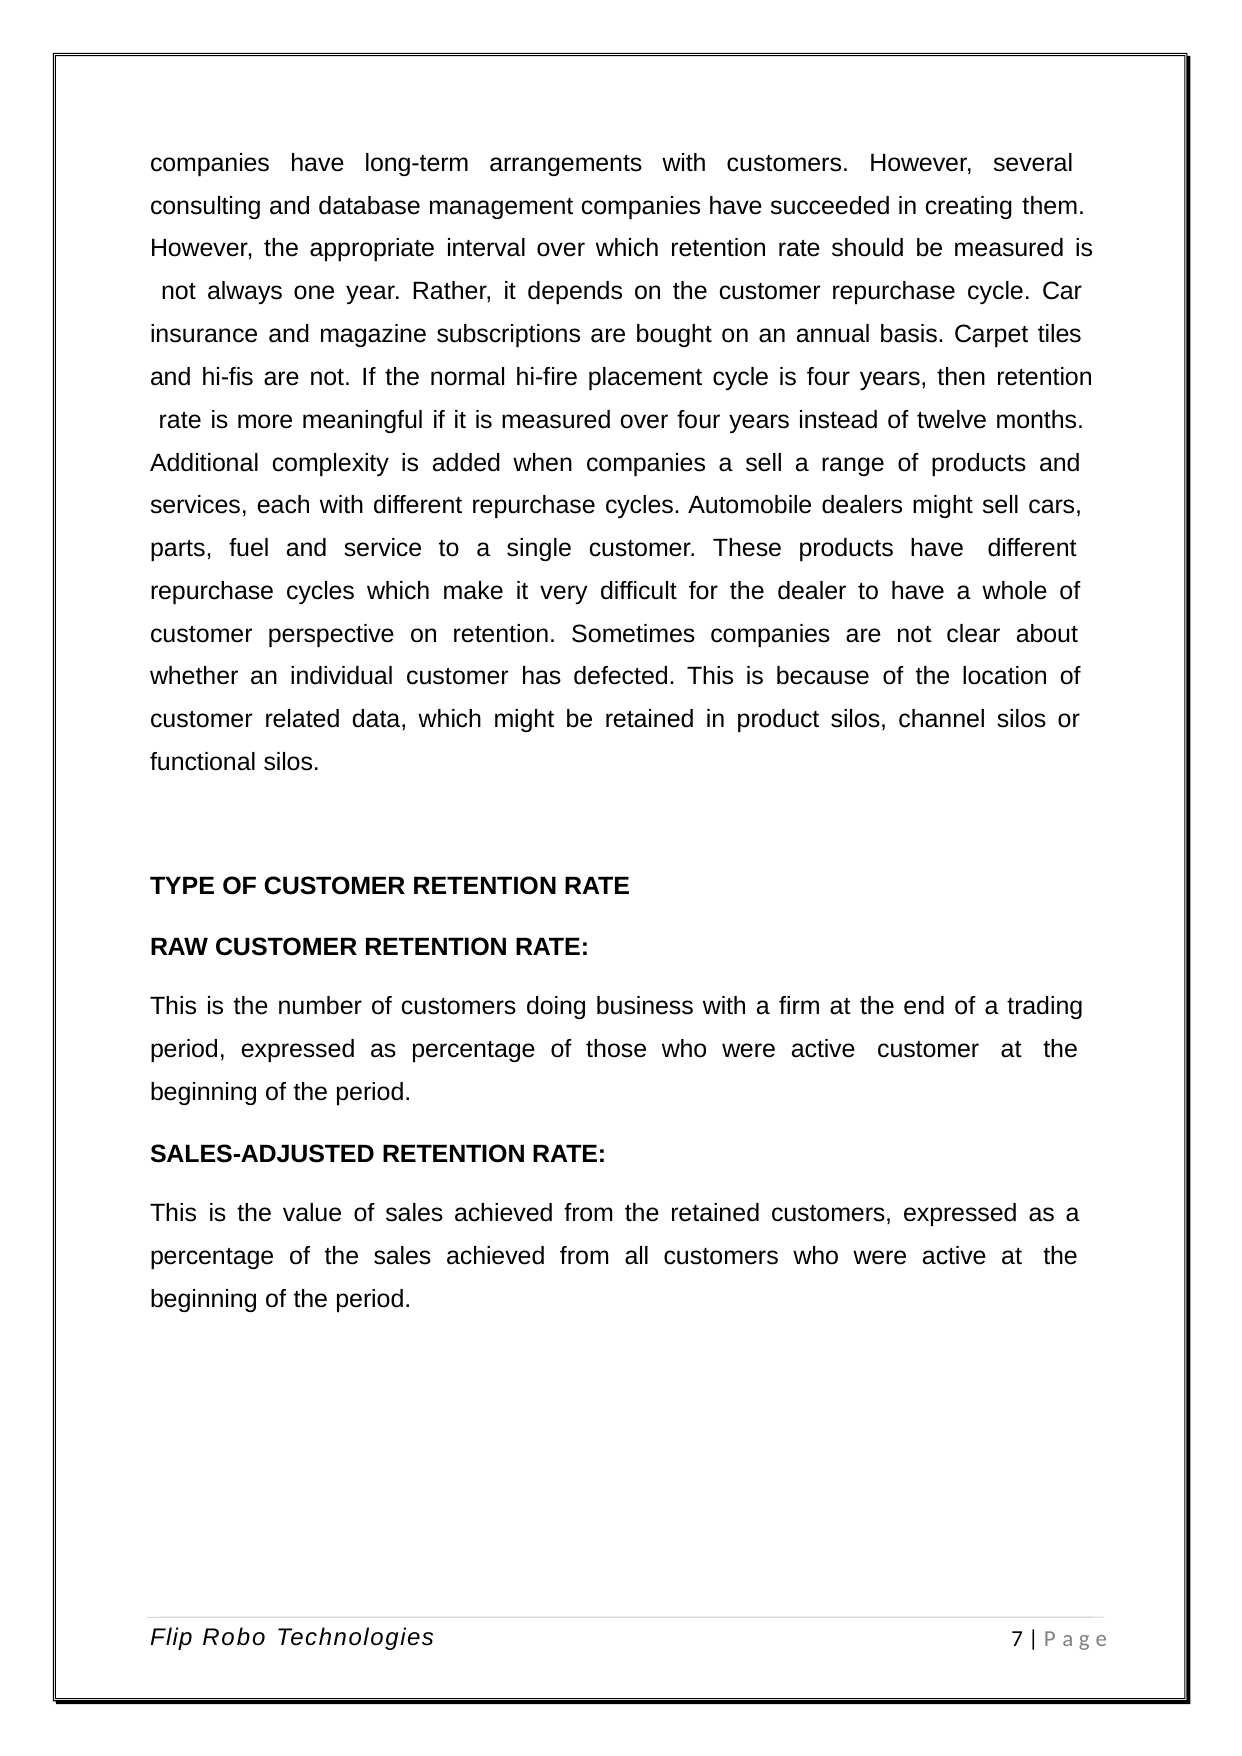

companies have long-term arrangements with customers. However, several  consulting and database management companies have succeeded in creating them.  However, the appropriate interval over which retention rate should be measured is  not always one year. Rather, it depends on the customer repurchase cycle. Car  insurance and magazine subscriptions are bought on an annual basis. Carpet tiles  and hi-fis are not. If the normal hi-fire placement cycle is four years, then retention  rate is more meaningful if it is measured over four years instead of twelve months.  Additional complexity is added when companies a sell a range of products and  services, each with different repurchase cycles. Automobile dealers might sell cars,  parts, fuel and service to a single customer. These products have different  repurchase cycles which make it very difficult for the dealer to have a whole of  customer perspective on retention. Sometimes companies are not clear about  whether an individual customer has defected. This is because of the location of  customer related data, which might be retained in product silos, channel silos or  functional silos.
TYPE OF CUSTOMER RETENTION RATE

RAW CUSTOMER RETENTION RATE:
This is the number of customers doing business with a firm at the end of a trading  period, expressed as percentage of those who were active customer at the  beginning of the period.

SALES-ADJUSTED RETENTION RATE:
This is the value of sales achieved from the retained customers, expressed as a  percentage of the sales achieved from all customers who were active at the  beginning of the period.
Flip Robo Technologies
7 | P a g e